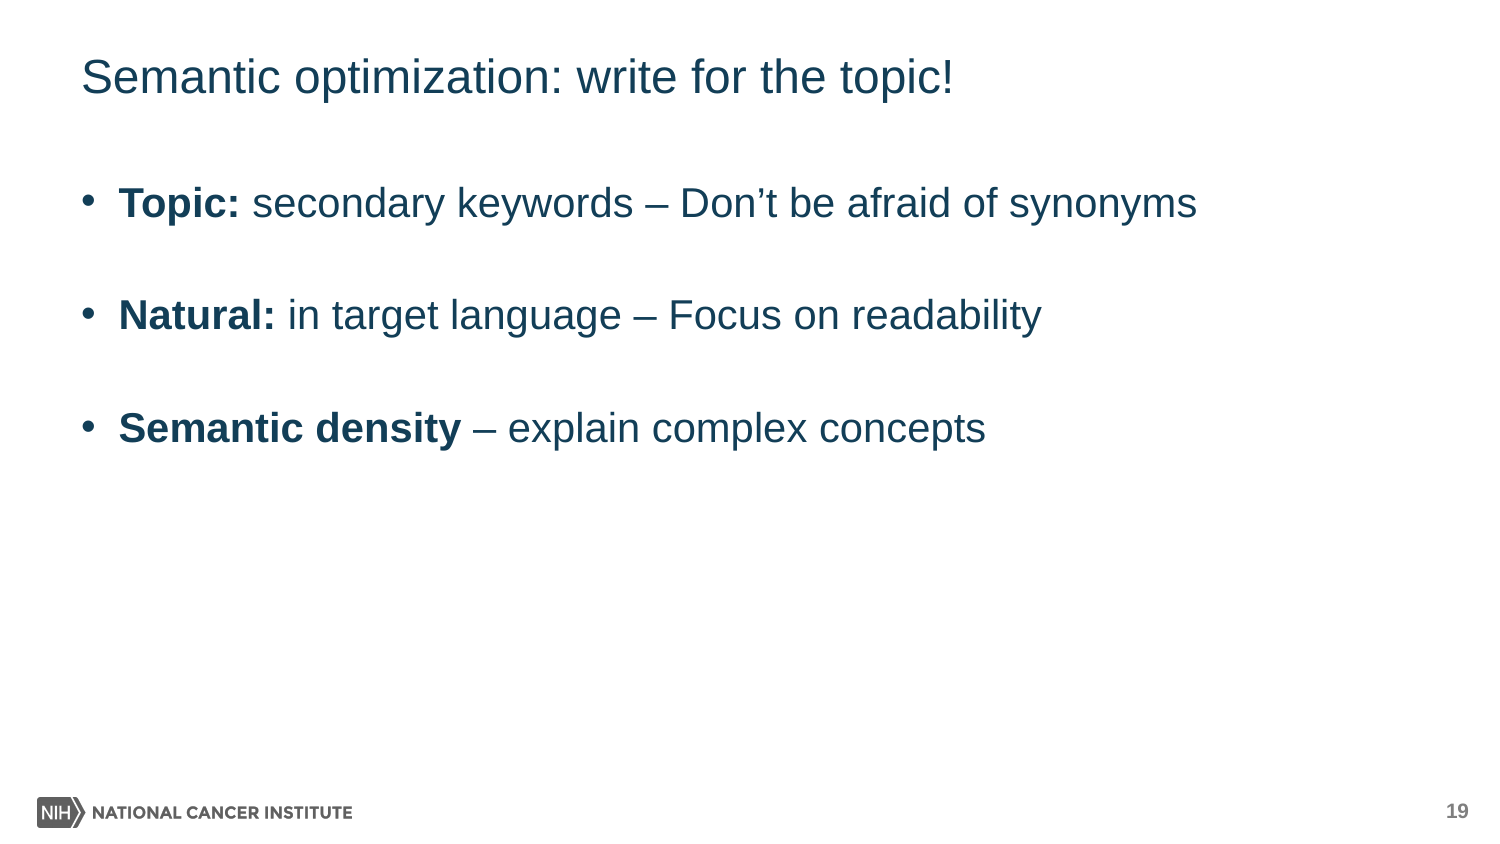

# Semantic optimization: write for the topic!
Topic: secondary keywords – Don’t be afraid of synonyms
Natural: in target language – Focus on readability
Semantic density – explain complex concepts